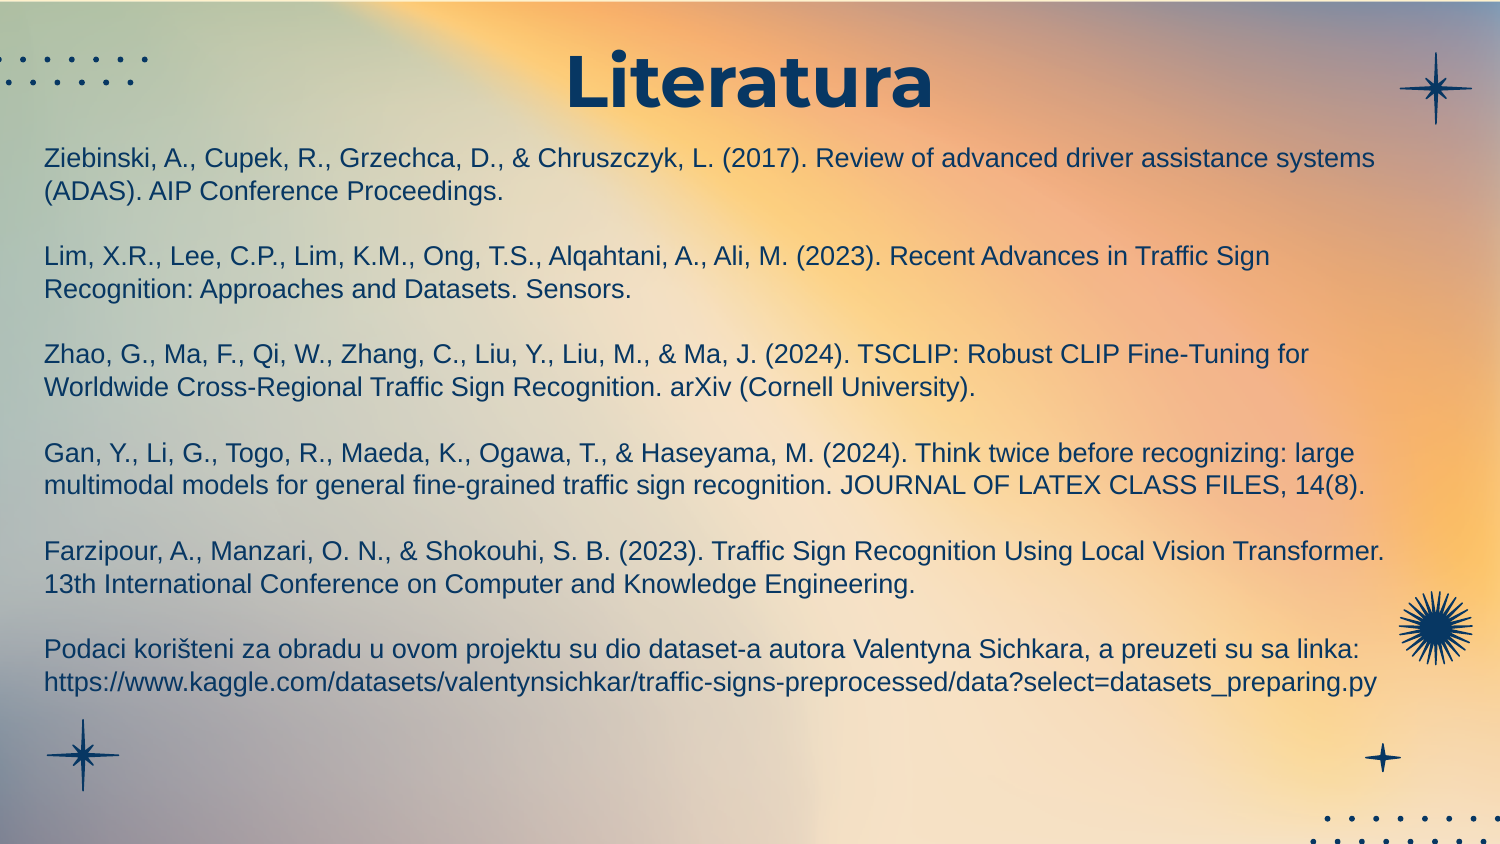

# Literatura
Ziebinski, A., Cupek, R., Grzechca, D., & Chruszczyk, L. (2017). Review of advanced driver assistance systems (ADAS). AIP Conference Proceedings.
Lim, X.R., Lee, C.P., Lim, K.M., Ong, T.S., Alqahtani, A., Ali, M. (2023). Recent Advances in Traffic Sign Recognition: Approaches and Datasets. Sensors.
Zhao, G., Ma, F., Qi, W., Zhang, C., Liu, Y., Liu, M., & Ma, J. (2024). TSCLIP: Robust CLIP Fine-Tuning for Worldwide Cross-Regional Traffic Sign Recognition. arXiv (Cornell University).
Gan, Y., Li, G., Togo, R., Maeda, K., Ogawa, T., & Haseyama, M. (2024). Think twice before recognizing: large multimodal models for general fine-grained traffic sign recognition. JOURNAL OF LATEX CLASS FILES, 14(8).
Farzipour, A., Manzari, O. N., & Shokouhi, S. B. (2023). Traffic Sign Recognition Using Local Vision Transformer. 13th International Conference on Computer and Knowledge Engineering.
Podaci korišteni za obradu u ovom projektu su dio dataset-a autora Valentyna Sichkara, a preuzeti su sa linka: https://www.kaggle.com/datasets/valentynsichkar/traffic-signs-preprocessed/data?select=datasets_preparing.py